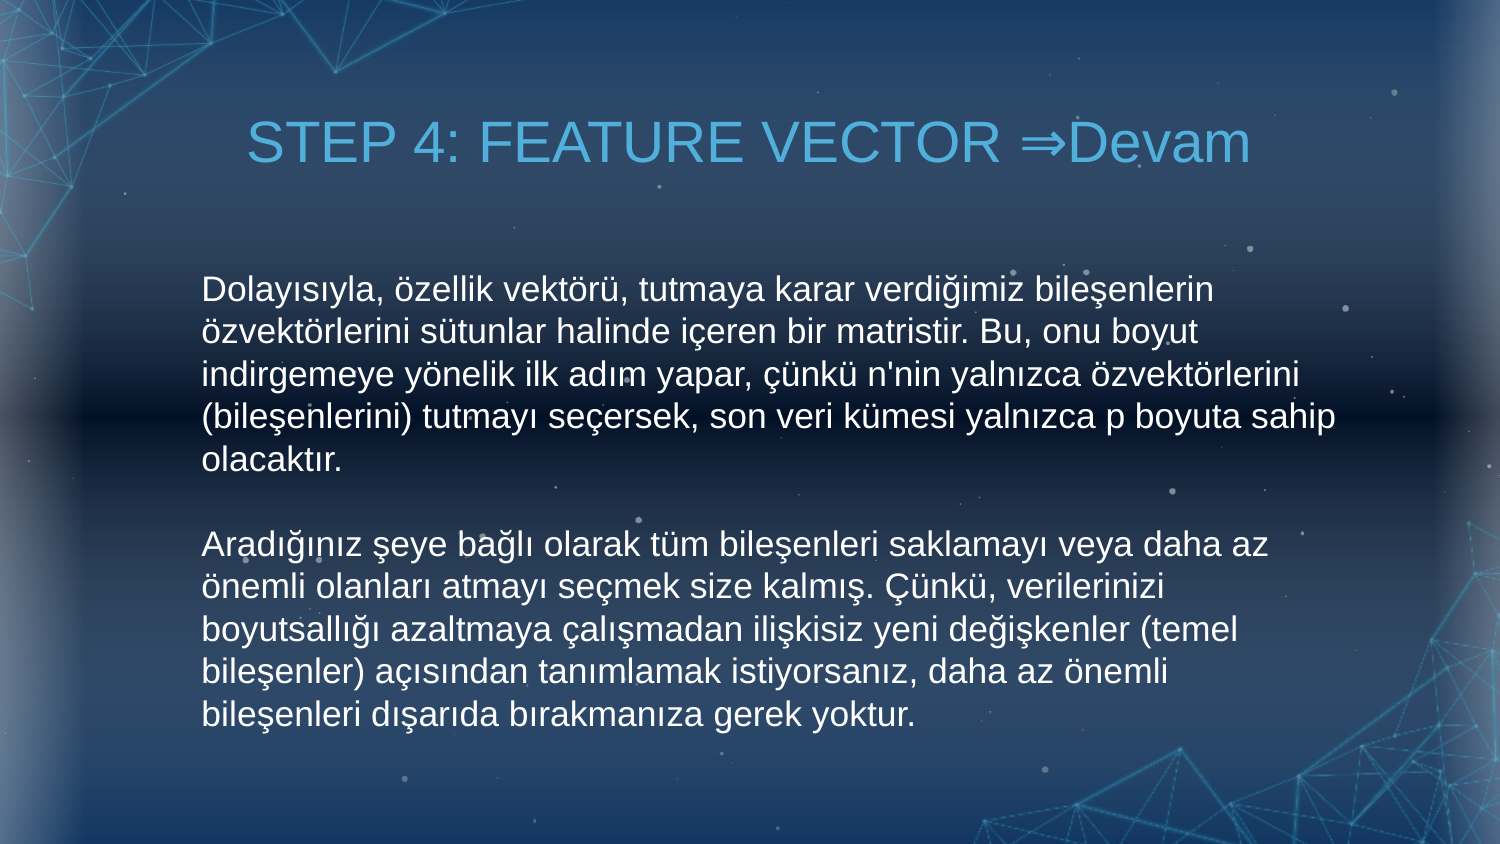

# STEP 4: FEATURE VECTOR ⇒Devam
Dolayısıyla, özellik vektörü, tutmaya karar verdiğimiz bileşenlerin özvektörlerini sütunlar halinde içeren bir matristir. Bu, onu boyut indirgemeye yönelik ilk adım yapar, çünkü n'nin yalnızca özvektörlerini (bileşenlerini) tutmayı seçersek, son veri kümesi yalnızca p boyuta sahip olacaktır.

Aradığınız şeye bağlı olarak tüm bileşenleri saklamayı veya daha az önemli olanları atmayı seçmek size kalmış. Çünkü, verilerinizi boyutsallığı azaltmaya çalışmadan ilişkisiz yeni değişkenler (temel bileşenler) açısından tanımlamak istiyorsanız, daha az önemli bileşenleri dışarıda bırakmanıza gerek yoktur.